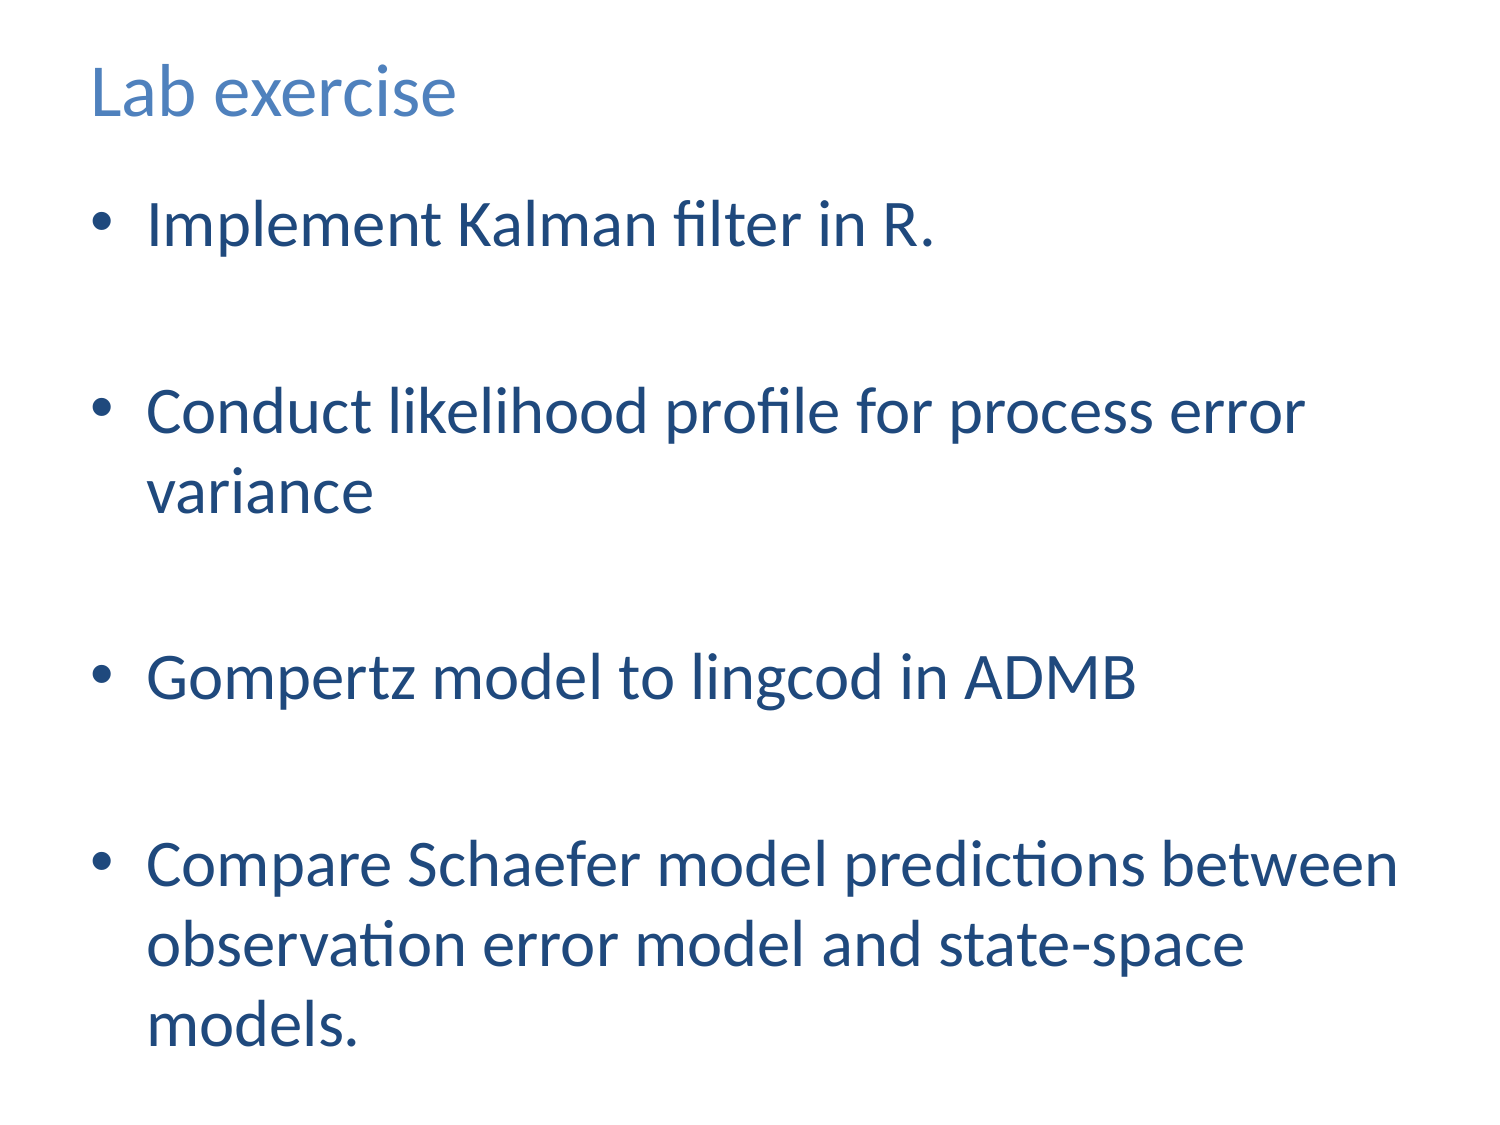

# Lab exercise
Implement Kalman filter in R.

Conduct likelihood profile for process error variance

Gompertz model to lingcod in ADMB

Compare Schaefer model predictions between observation error model and state-space models.